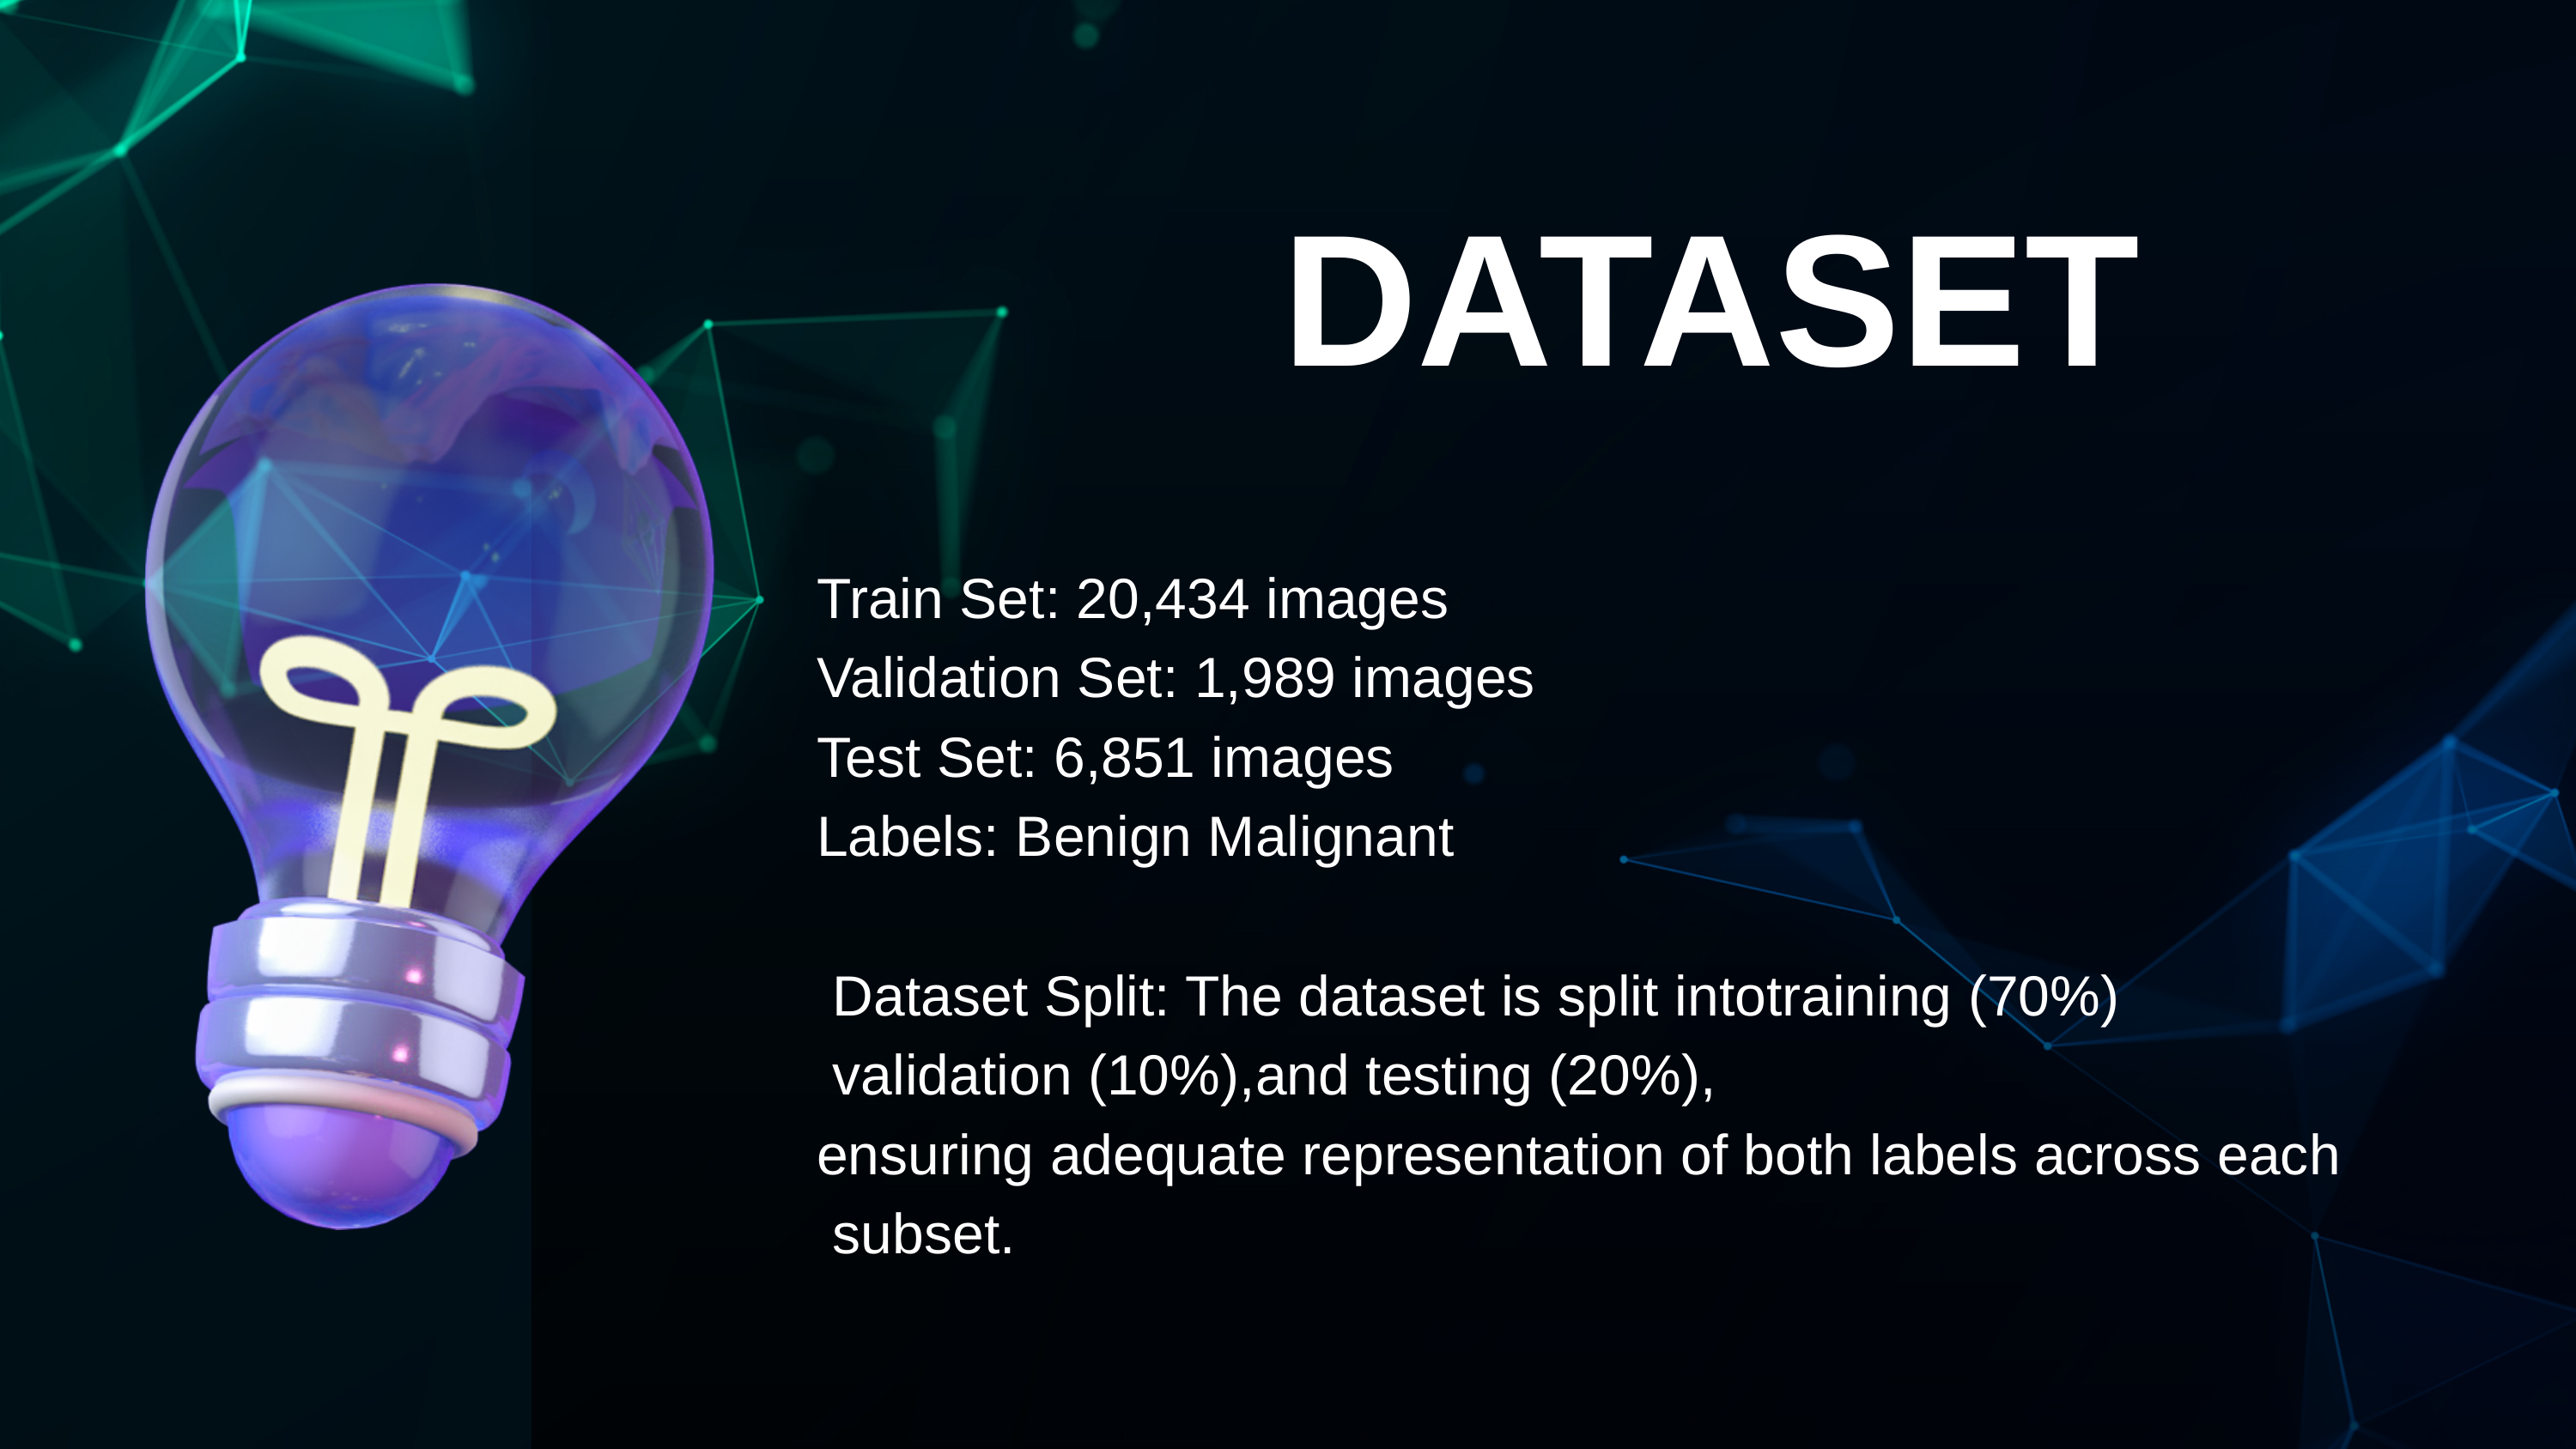

DATASET

Train Set: 20,434 images
Validation Set: 1,989 images
Test Set: 6,851 images
Labels: Benign Malignant

 Dataset Split: The dataset is split intotraining (70%)
 validation (10%),and testing (20%),
ensuring adequate representation of both labels across each
 subset.